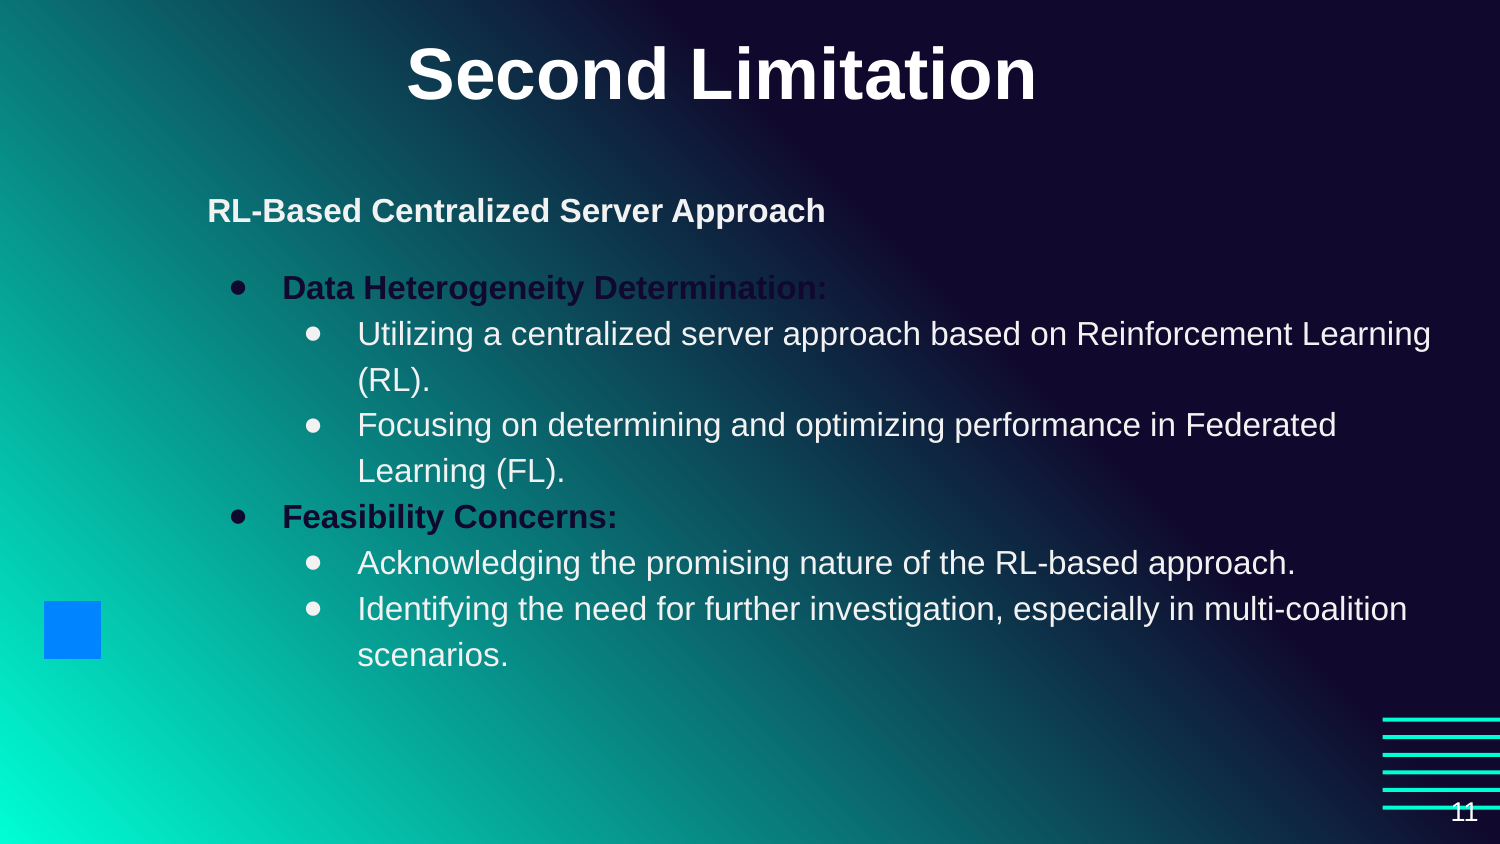

# Second Limitation
RL-Based Centralized Server Approach
Data Heterogeneity Determination:
Utilizing a centralized server approach based on Reinforcement Learning (RL).
Focusing on determining and optimizing performance in Federated Learning (FL).
Feasibility Concerns:
Acknowledging the promising nature of the RL-based approach.
Identifying the need for further investigation, especially in multi-coalition scenarios.

11